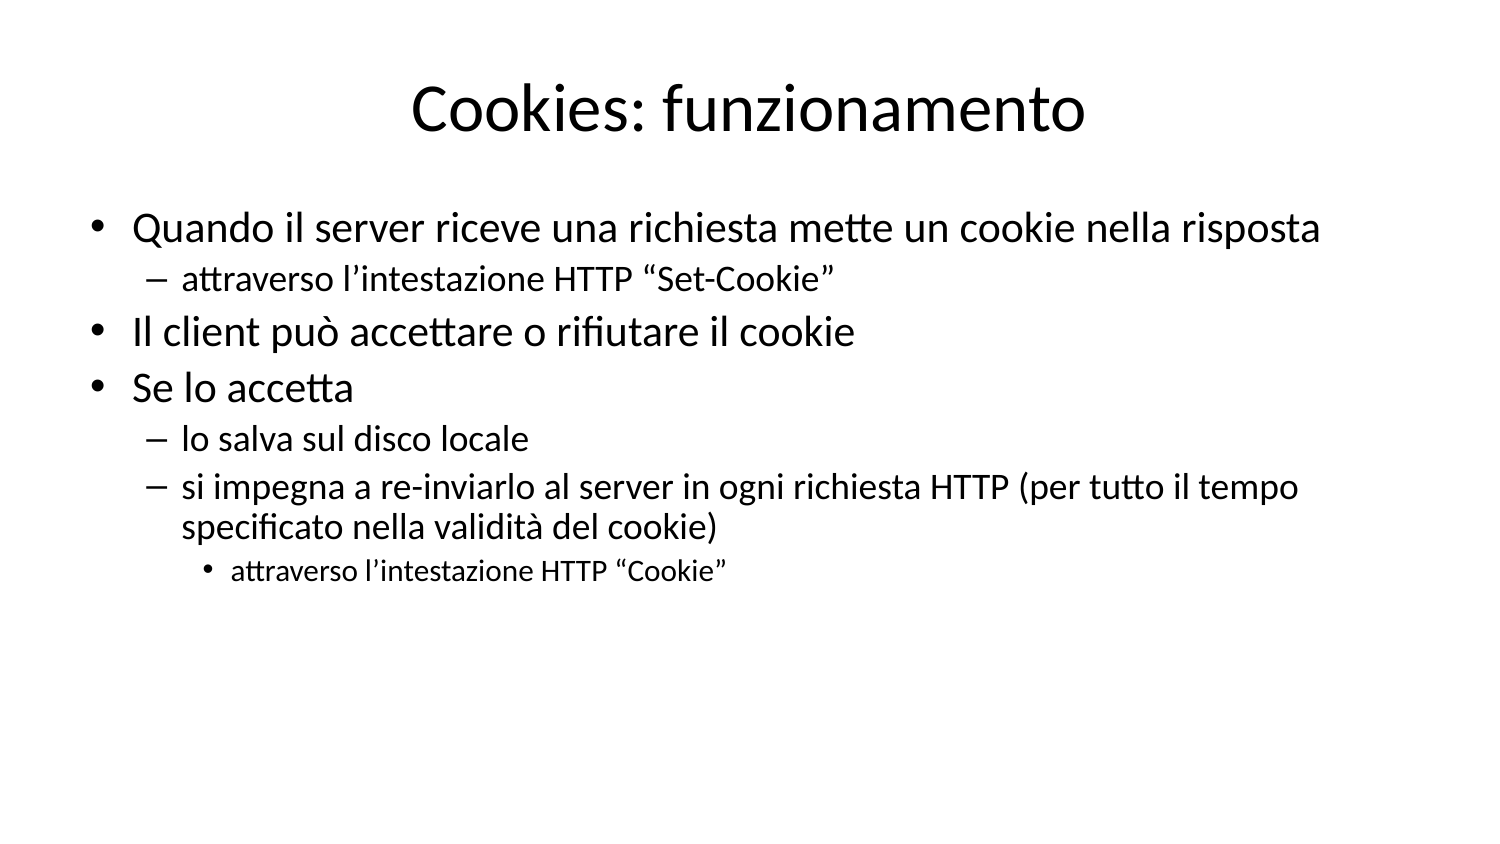

# Cookies: funzionamento
Quando il server riceve una richiesta mette un cookie nella risposta
attraverso l’intestazione HTTP “Set-Cookie”
Il client può accettare o rifiutare il cookie
Se lo accetta
lo salva sul disco locale
si impegna a re-inviarlo al server in ogni richiesta HTTP (per tutto il tempo specificato nella validità del cookie)
attraverso l’intestazione HTTP “Cookie”